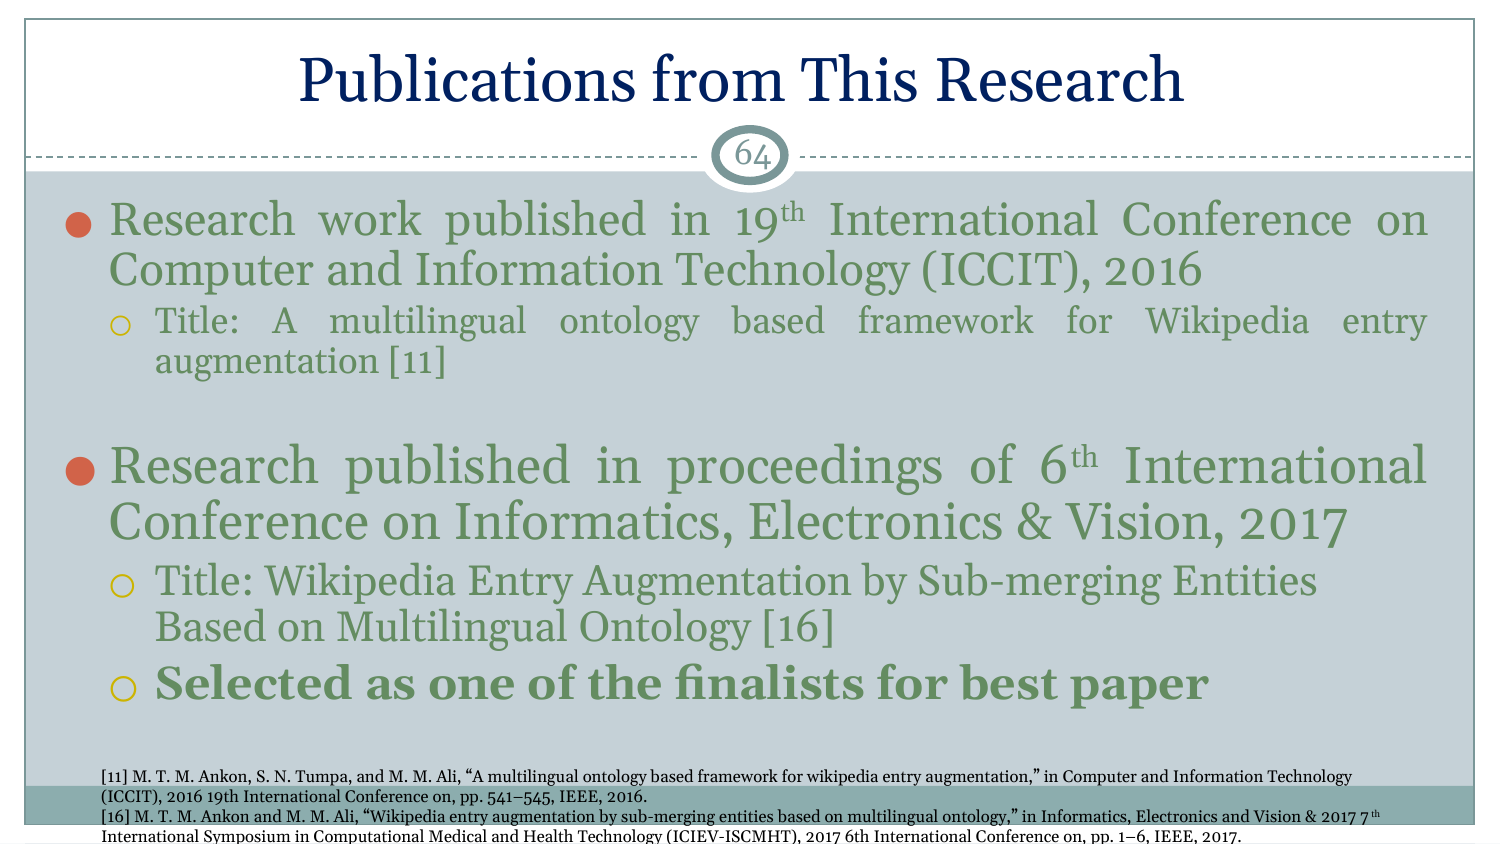

# Publications from This Research
64
Research work published in 19th International Conference on Computer and Information Technology (ICCIT), 2016
Title: A multilingual ontology based framework for Wikipedia entry augmentation [11]

Research published in proceedings of 6th International Conference on Informatics, Electronics & Vision, 2017
Title: Wikipedia Entry Augmentation by Sub-merging Entities Based on Multilingual Ontology [16]
Selected as one of the finalists for best paper

[11] M. T. M. Ankon, S. N. Tumpa, and M. M. Ali, “A multilingual ontology based framework for wikipedia entry augmentation,” in Computer and Information Technology (ICCIT), 2016 19th International Conference on, pp. 541–545, IEEE, 2016.
[16] M. T. M. Ankon and M. M. Ali, “Wikipedia entry augmentation by sub-merging entities based on multilingual ontology,” in Informatics, Electronics and Vision & 2017 7th International Symposium in Computational Medical and Health Technology (ICIEV-ISCMHT), 2017 6th International Conference on, pp. 1–6, IEEE, 2017.